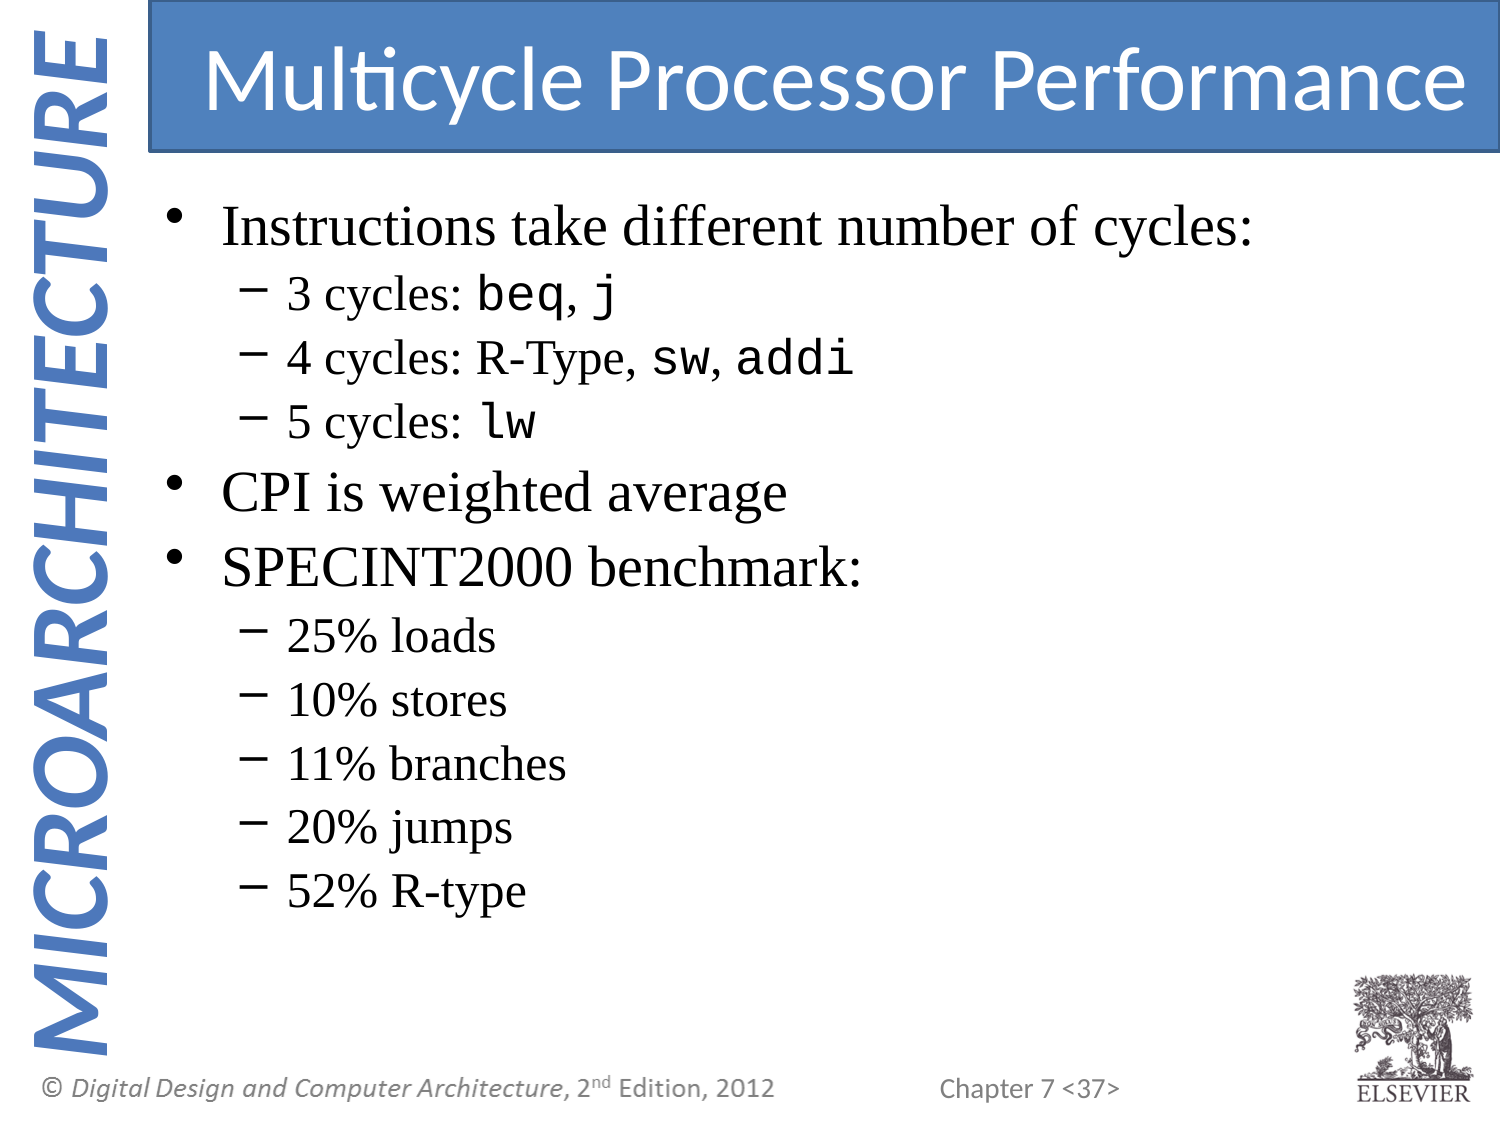

Multicycle Processor Performance
Instructions take different number of cycles:
3 cycles: beq, j
4 cycles: R-Type, sw, addi
5 cycles: lw
CPI is weighted average
SPECINT2000 benchmark:
25% loads
10% stores
11% branches
20% jumps
52% R-type